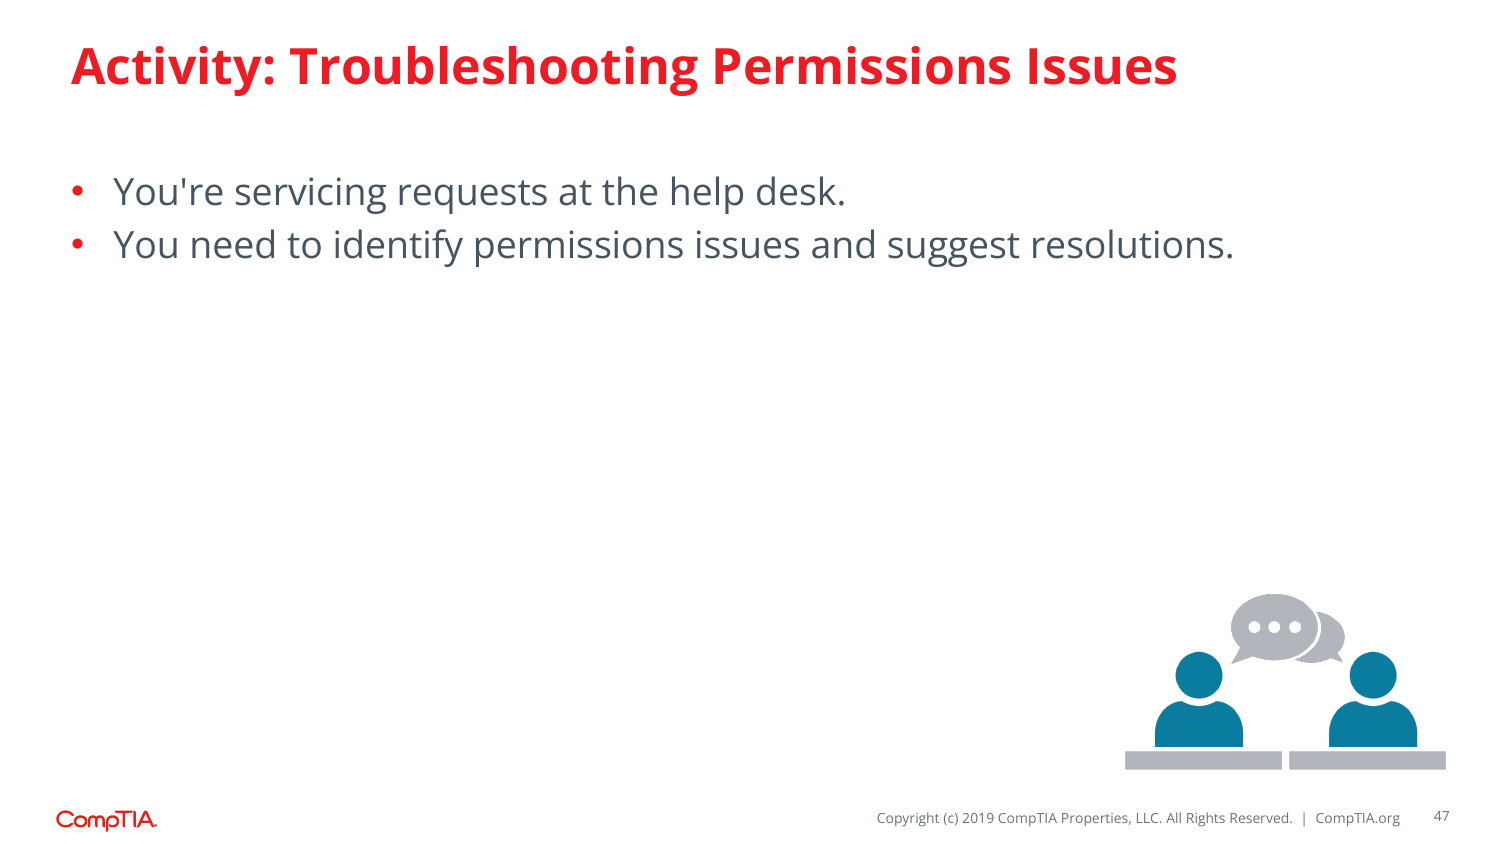

# Activity: Troubleshooting Permissions Issues
You're servicing requests at the help desk.
You need to identify permissions issues and suggest resolutions.
47